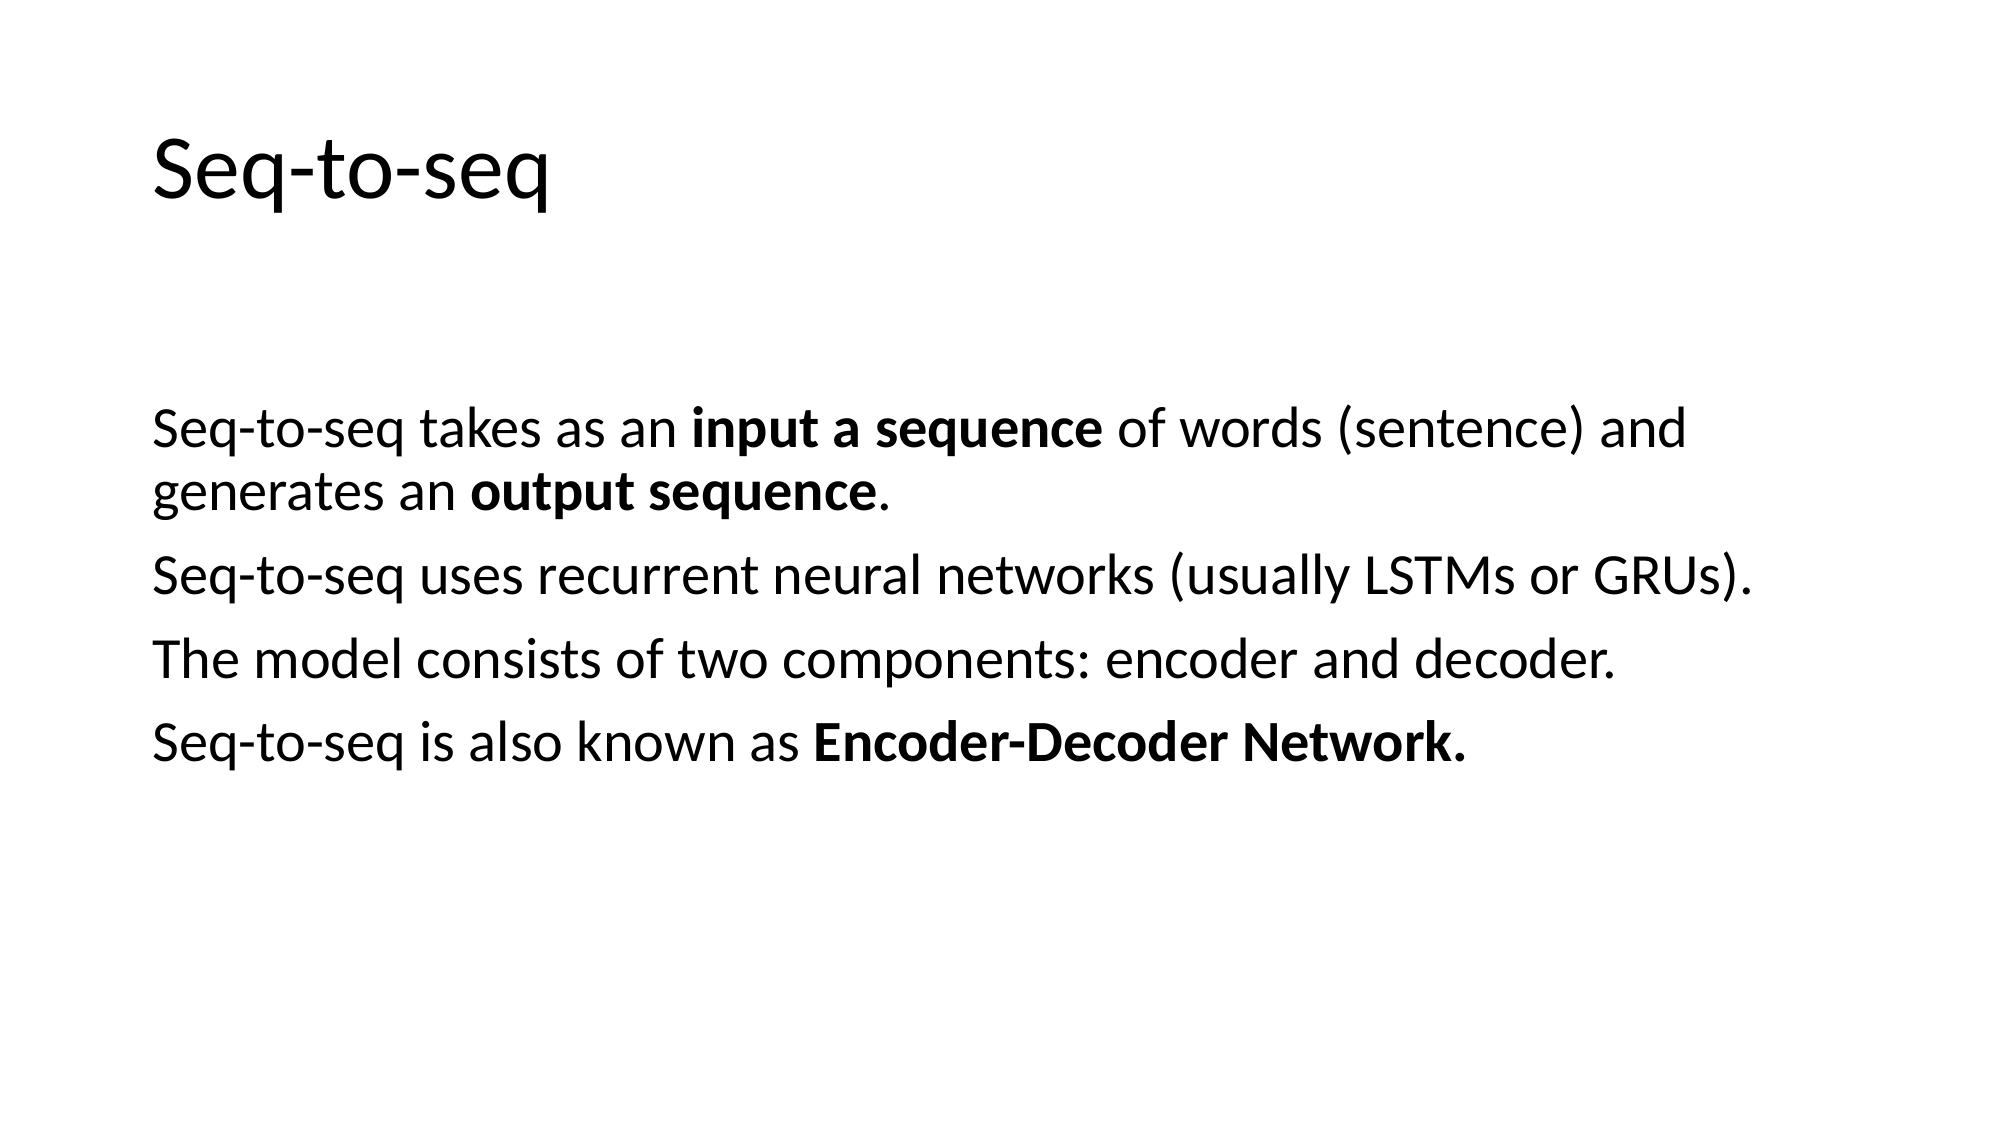

# Seq-to-seq

Seq-to-seq takes as an input a sequence of words (sentence) and generates an output sequence.
Seq-to-seq uses recurrent neural networks (usually LSTMs or GRUs).
The model consists of two components: encoder and decoder.
Seq-to-seq is also known as Encoder-Decoder Network.